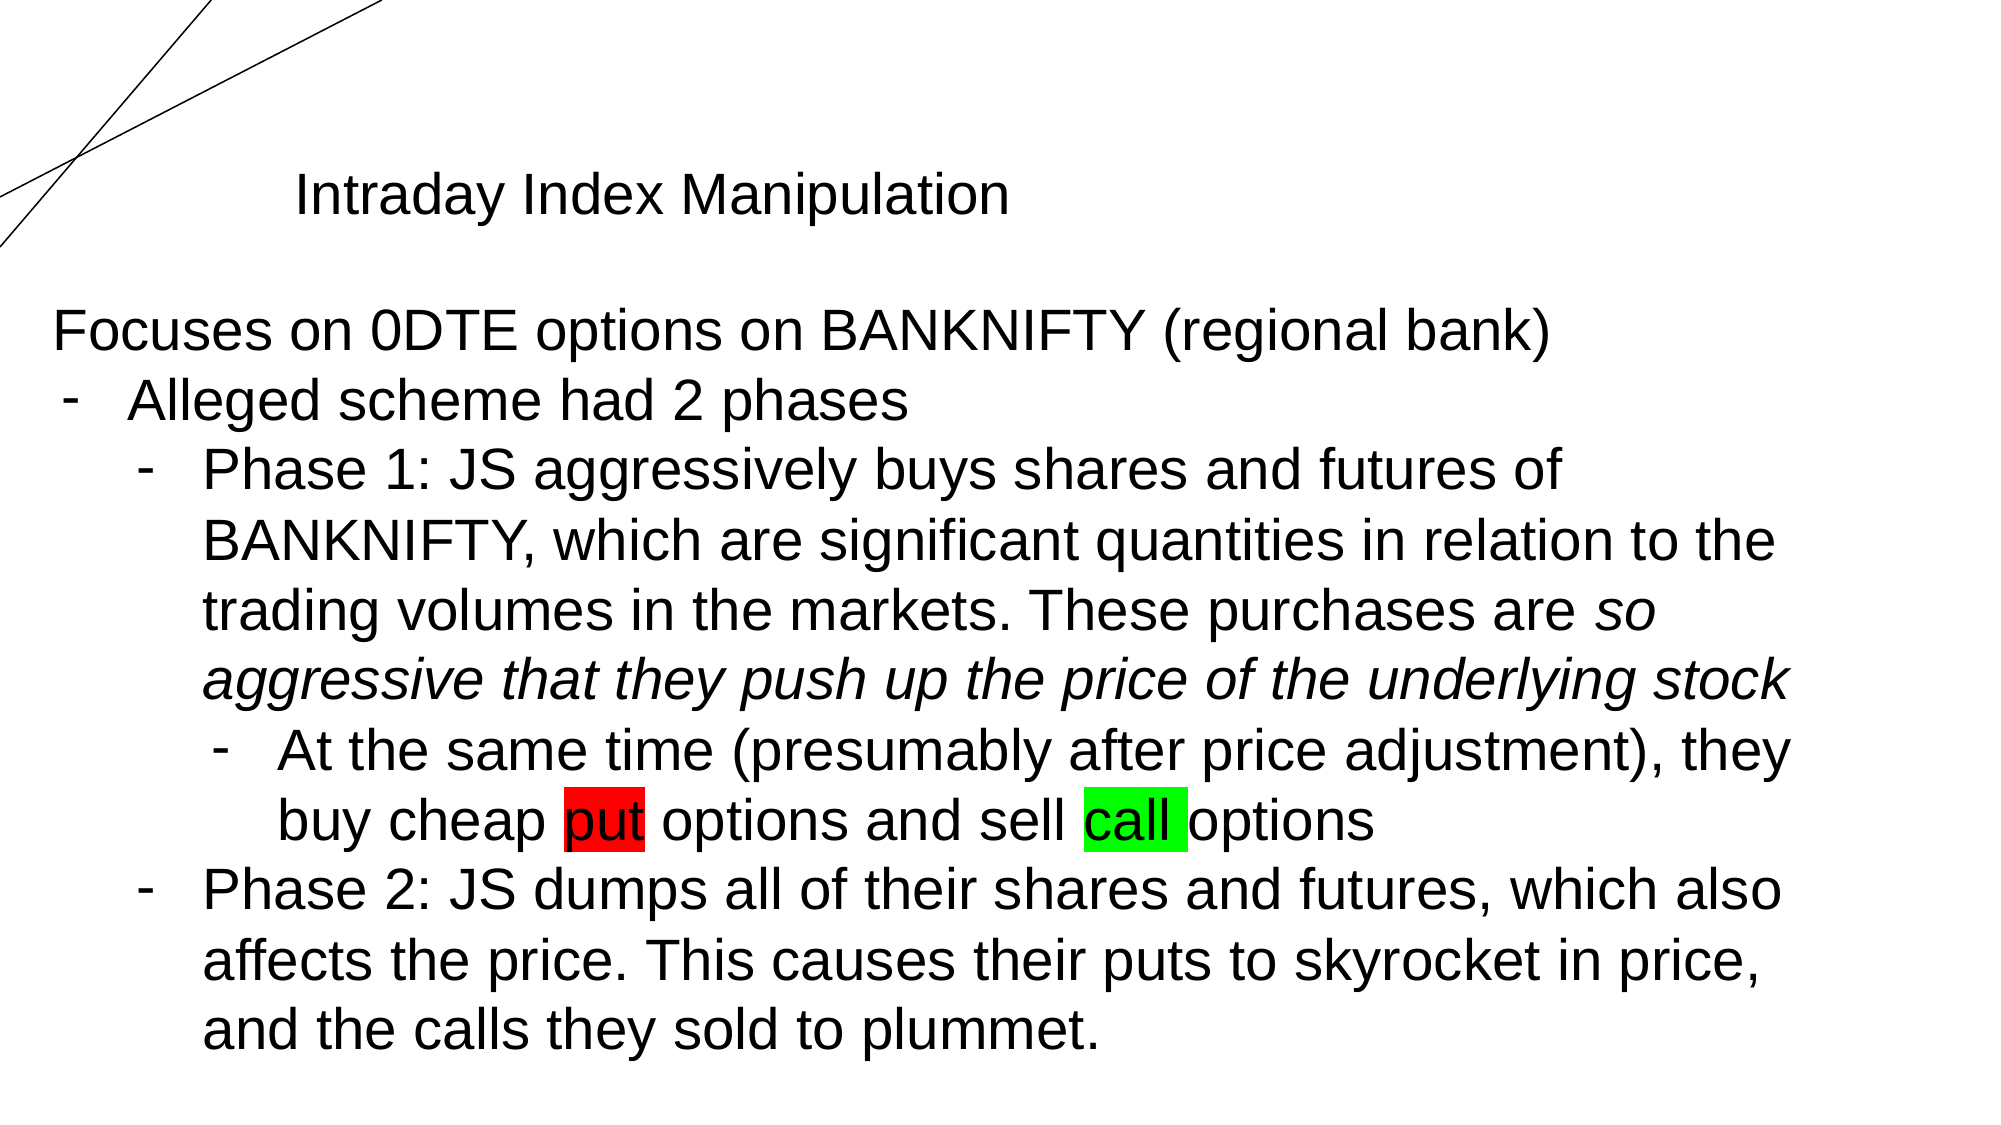

Intraday Index Manipulation
Focuses on 0DTE options on BANKNIFTY (regional bank)
Alleged scheme had 2 phases
Phase 1: JS aggressively buys shares and futures of BANKNIFTY, which are significant quantities in relation to the trading volumes in the markets. These purchases are so aggressive that they push up the price of the underlying stock
At the same time (presumably after price adjustment), they buy cheap put options and sell call options
Phase 2: JS dumps all of their shares and futures, which also affects the price. This causes their puts to skyrocket in price, and the calls they sold to plummet.